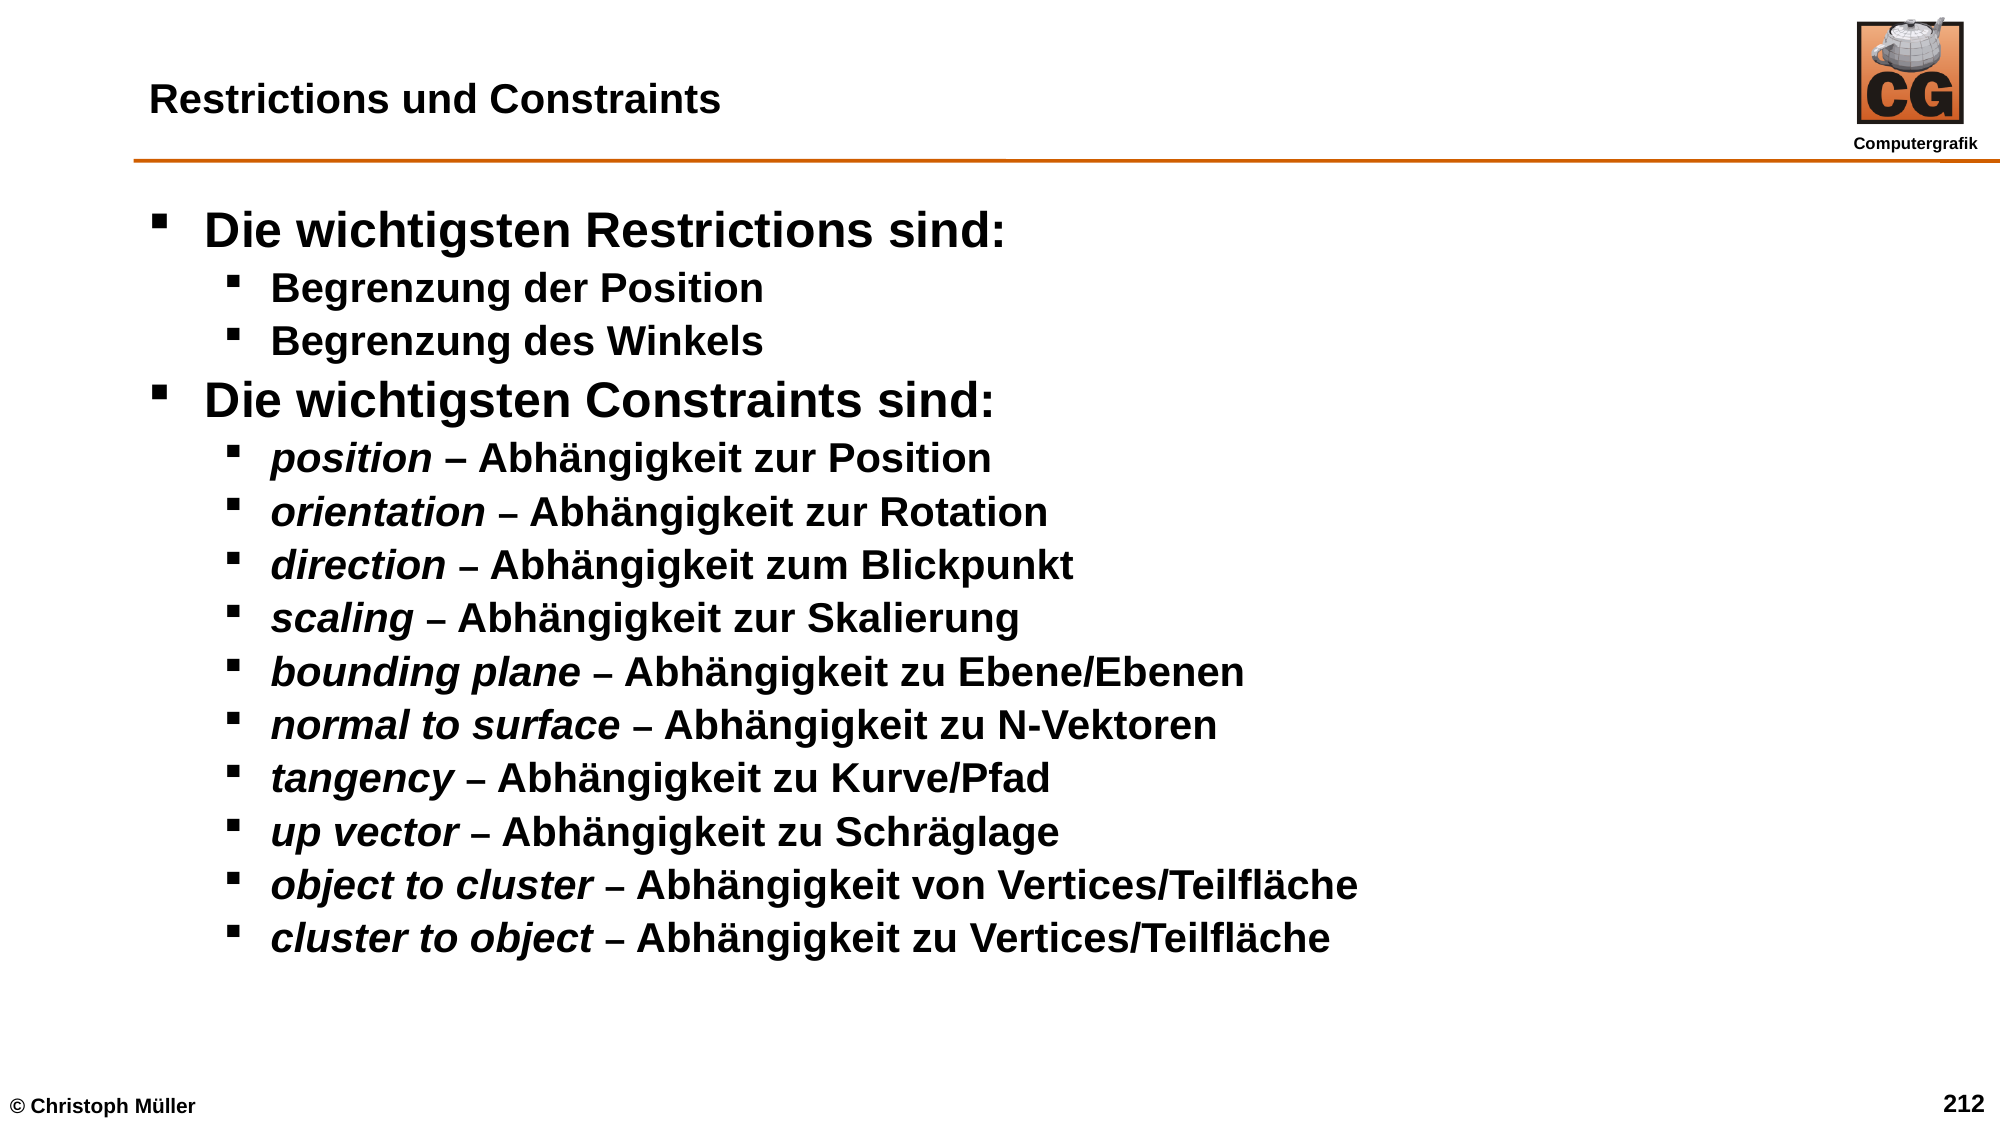

# Restrictions und Constraints
Die wichtigsten Restrictions sind:
Begrenzung der Position
Begrenzung des Winkels
Die wichtigsten Constraints sind:
position – Abhängigkeit zur Position
orientation – Abhängigkeit zur Rotation
direction – Abhängigkeit zum Blickpunkt
scaling – Abhängigkeit zur Skalierung
bounding plane – Abhängigkeit zu Ebene/Ebenen
normal to surface – Abhängigkeit zu N-Vektoren
tangency – Abhängigkeit zu Kurve/Pfad
up vector – Abhängigkeit zu Schräglage
object to cluster – Abhängigkeit von Vertices/Teilfläche
cluster to object – Abhängigkeit zu Vertices/Teilfläche